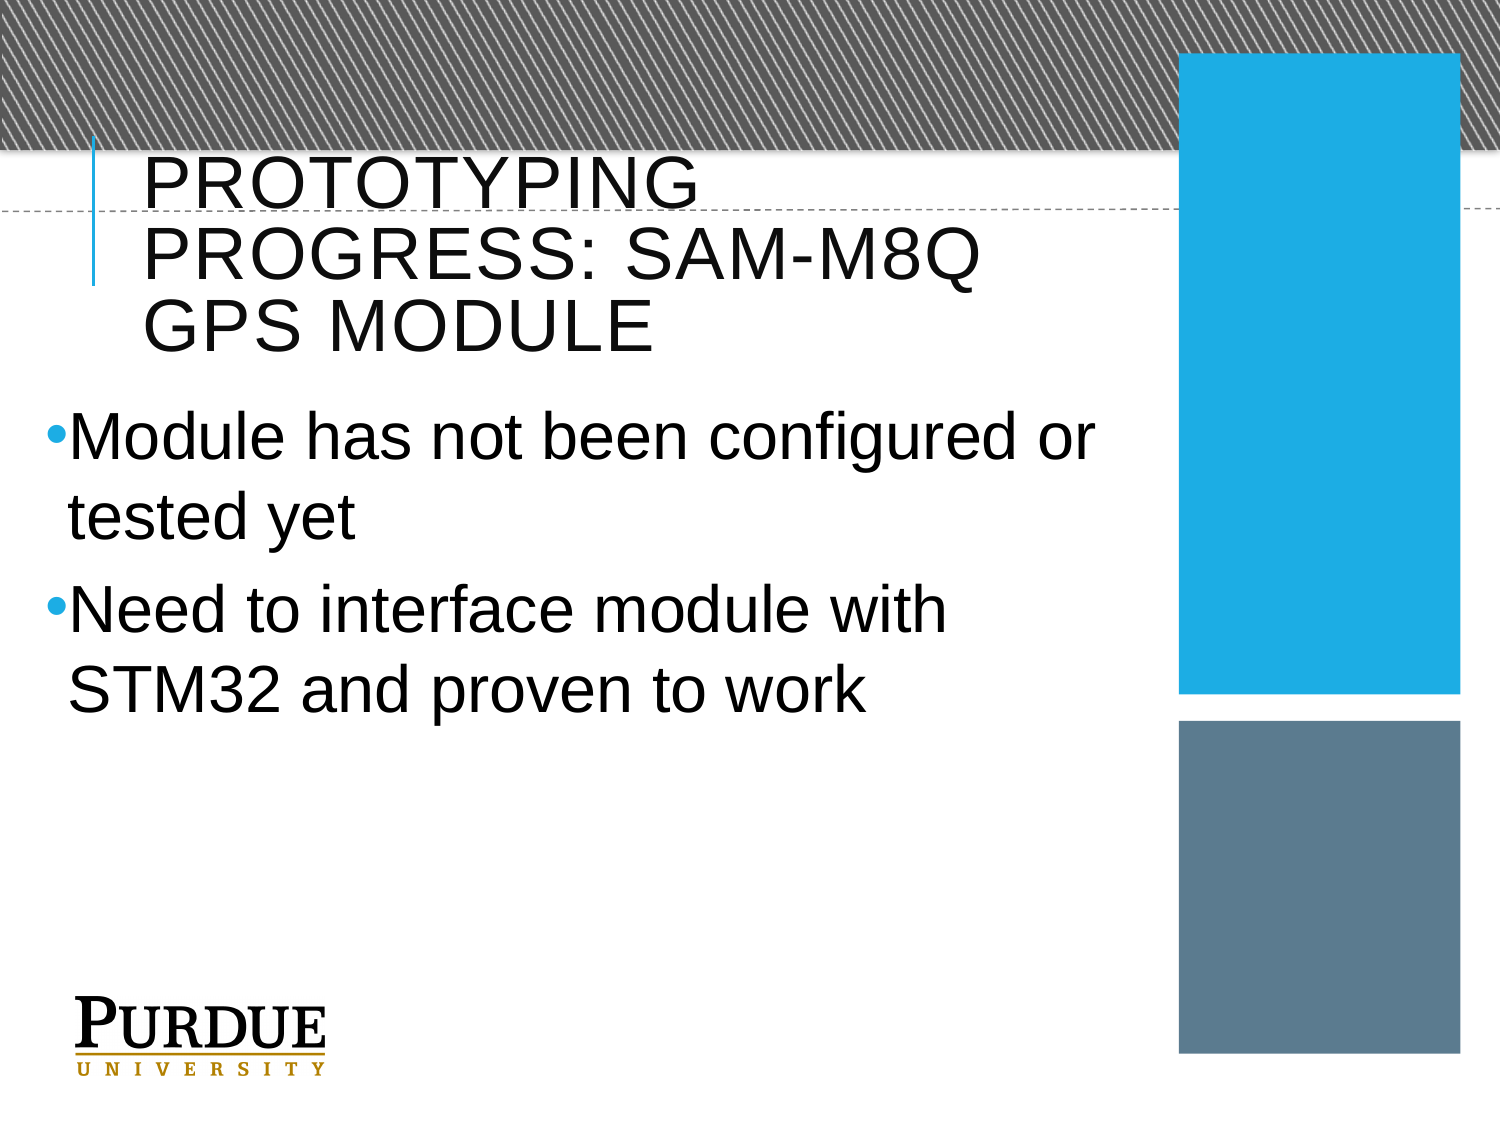

# Prototyping Progress: SAM-M8Q GPS Module
Module has not been configured or tested yet
Need to interface module with STM32 and proven to work